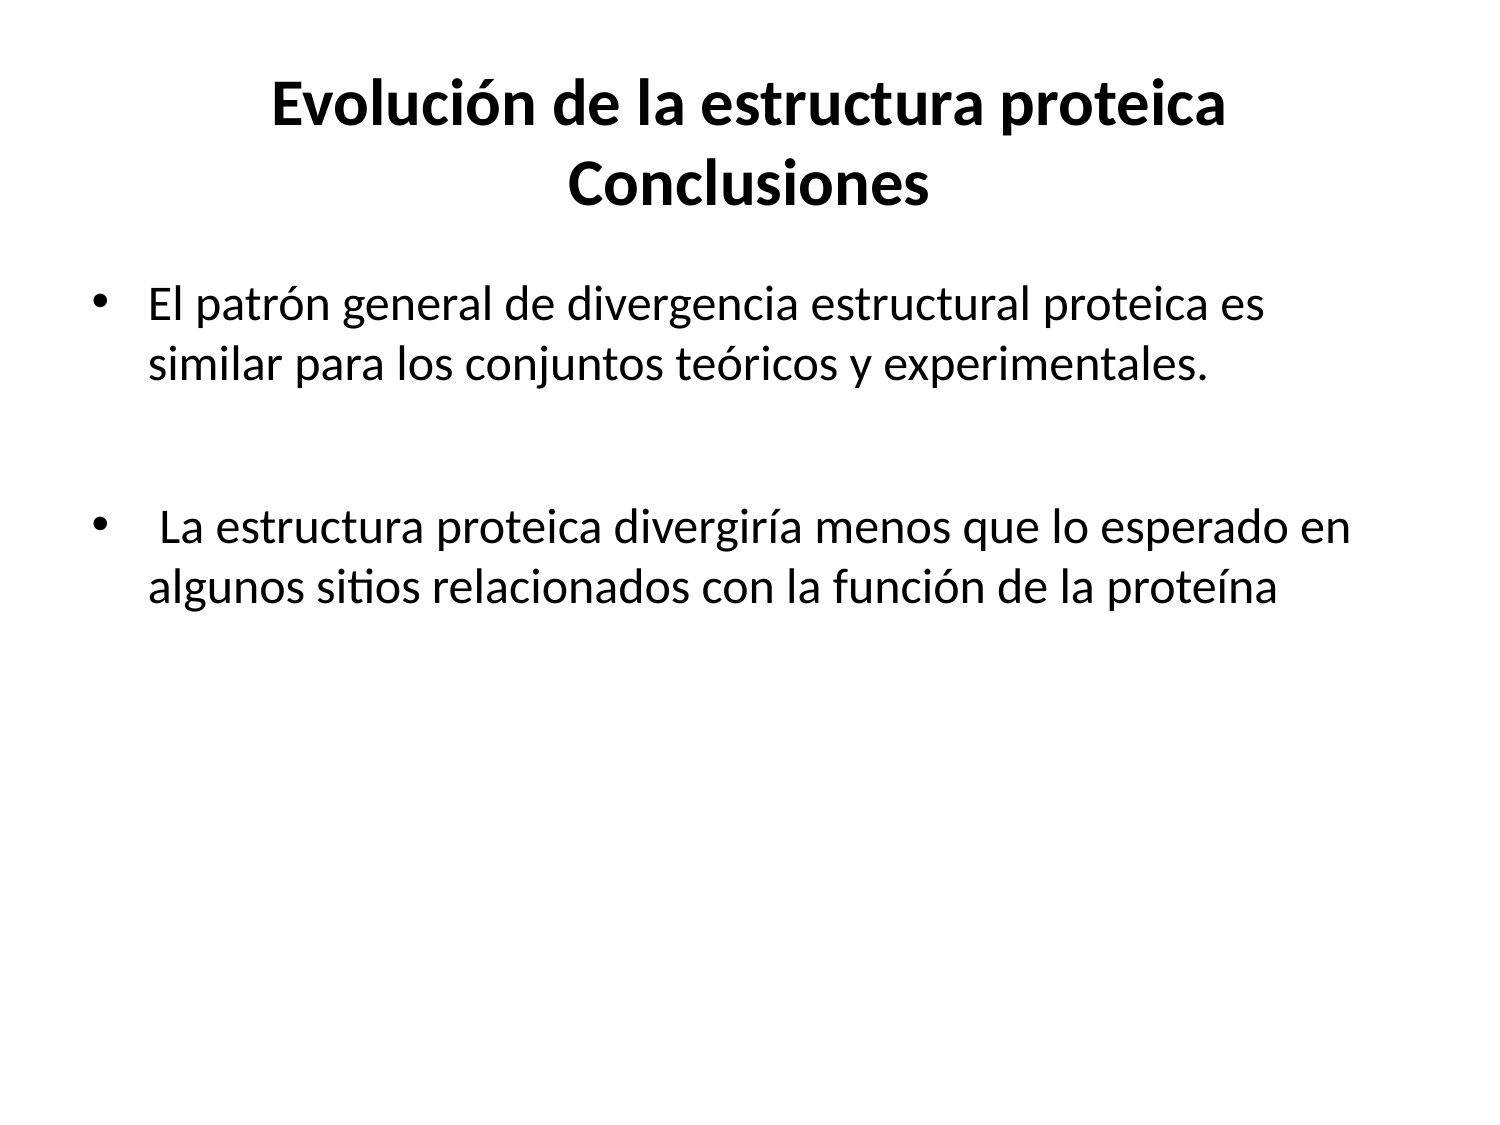

# Evolución de la estructura proteica Conclusiones
El patrón general de divergencia estructural proteica es similar para los conjuntos teóricos y experimentales.

 La estructura proteica divergiría menos que lo esperado en algunos sitios relacionados con la función de la proteína